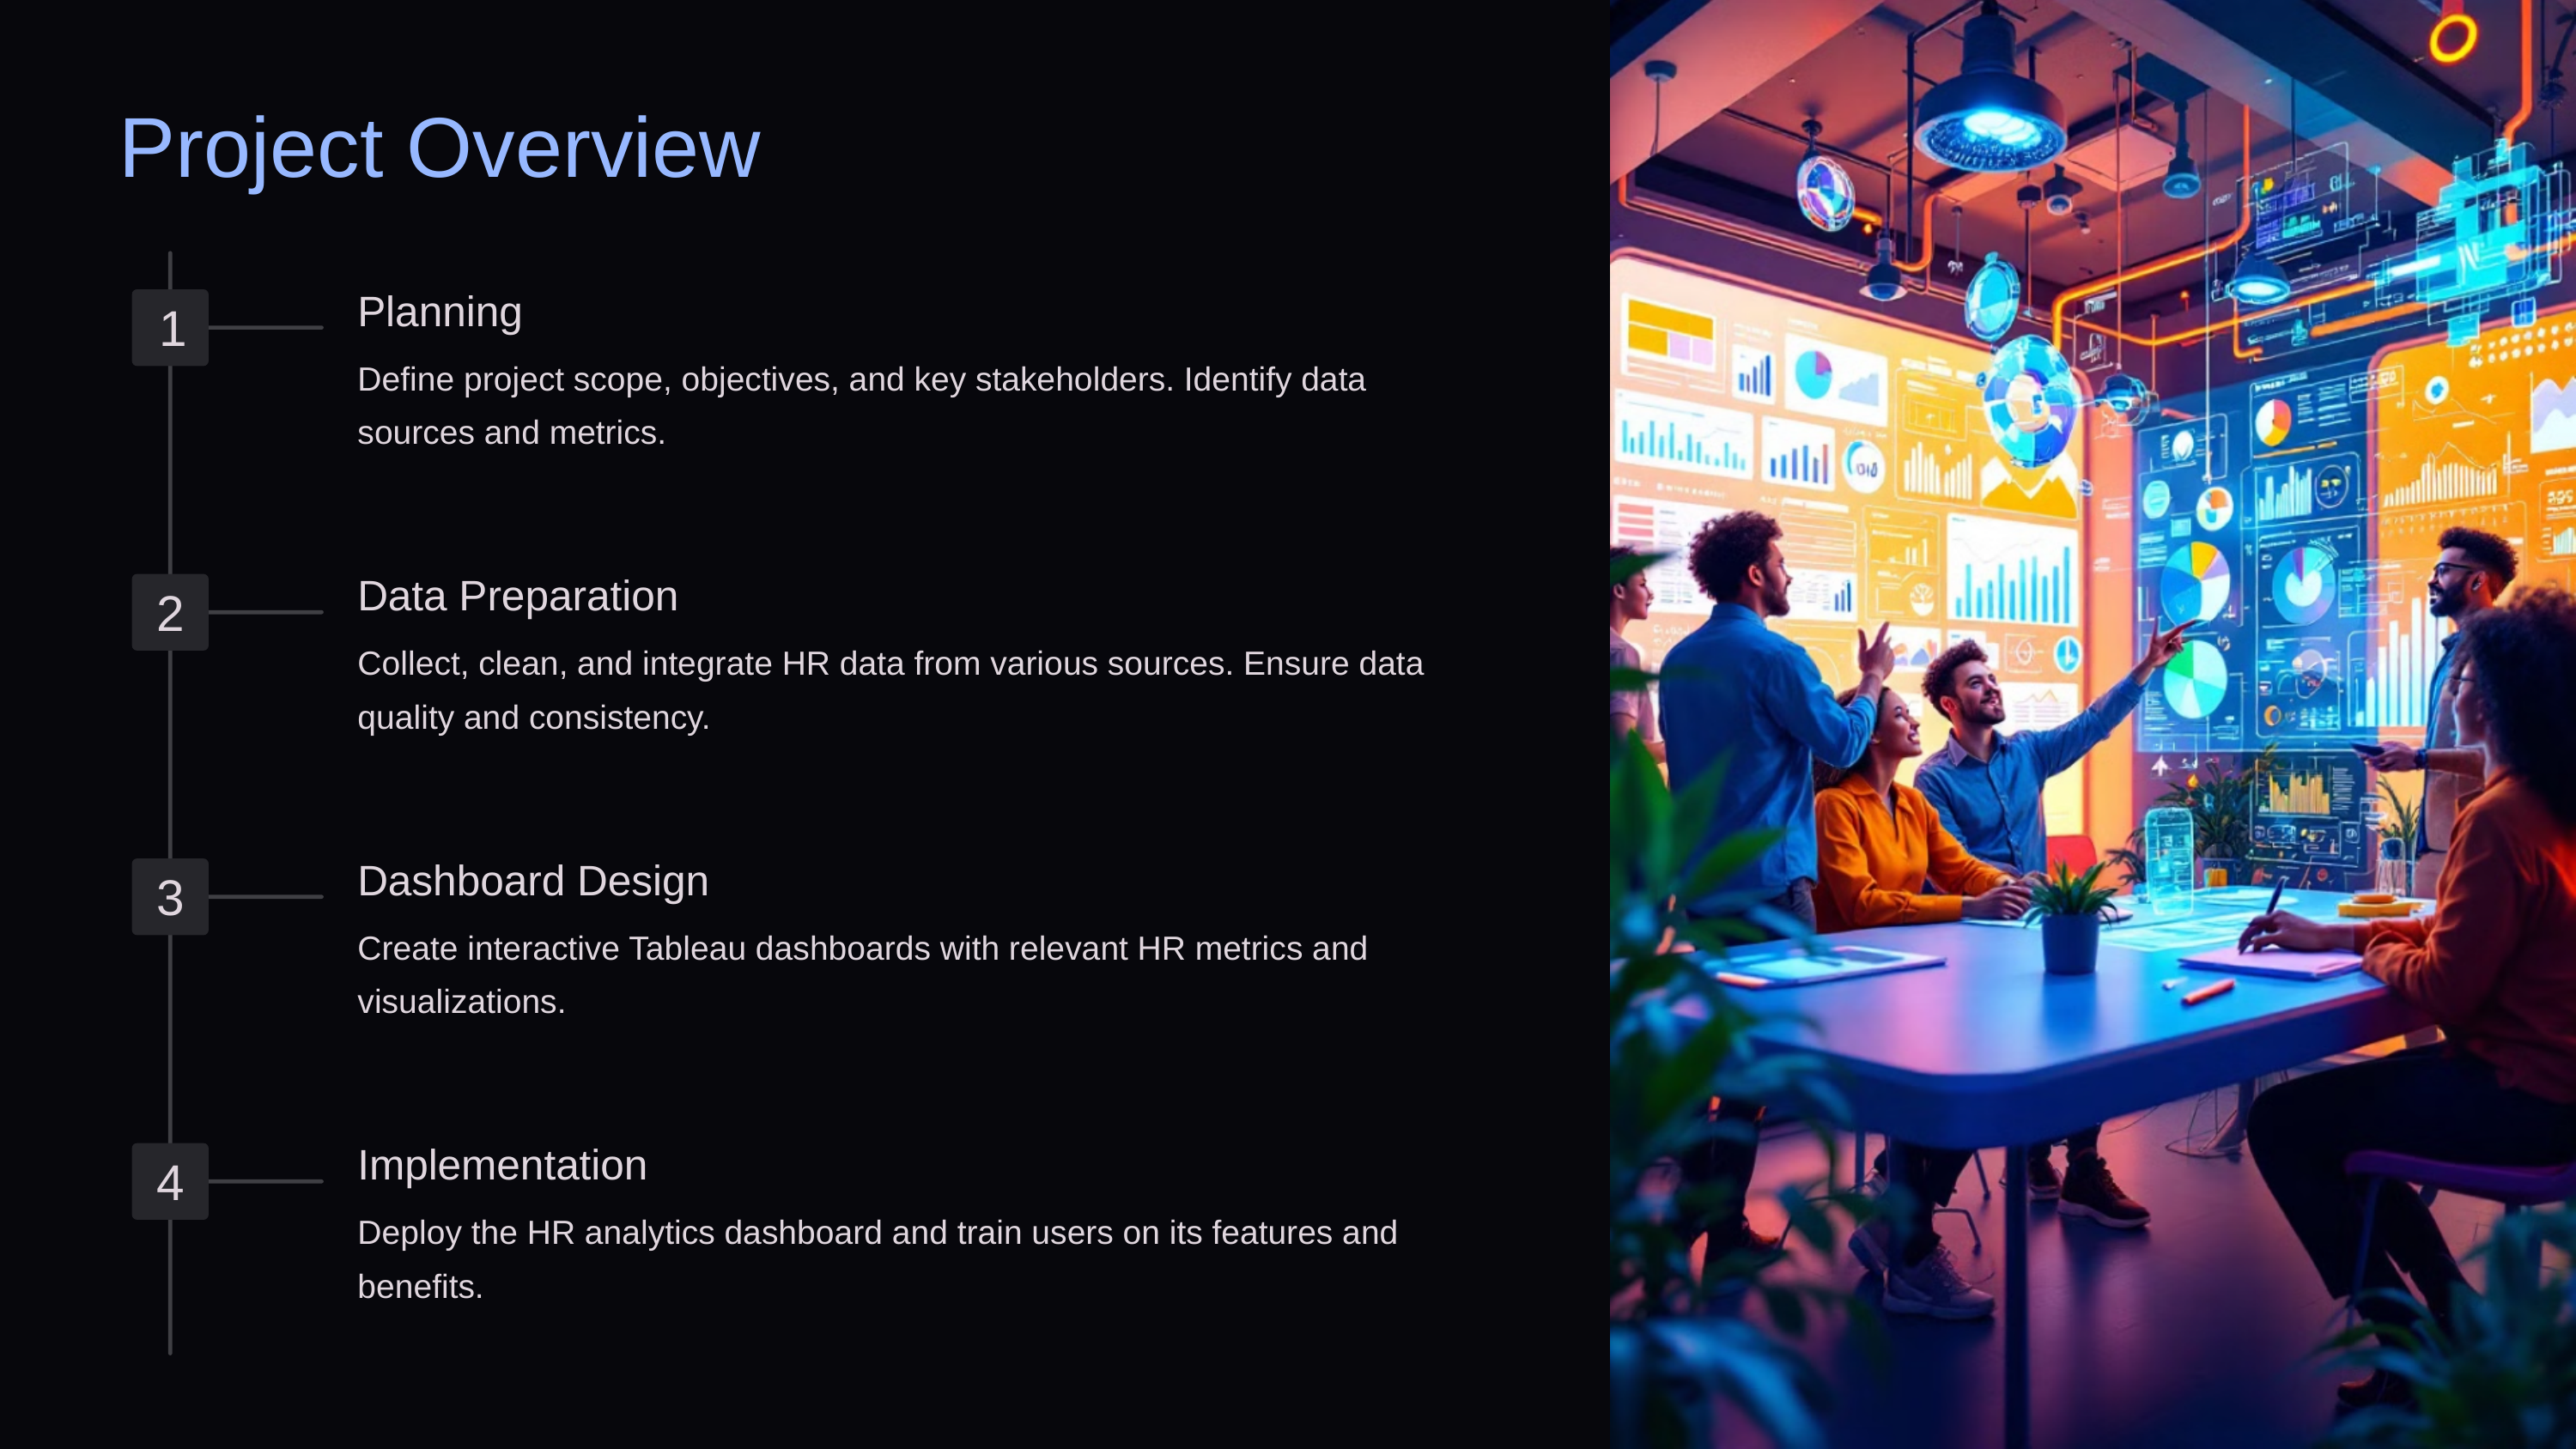

Project Overview

Planning

1

Define project scope, objectives, and key stakeholders. Identify data sources and metrics.
Data Preparation

2

Collect, clean, and integrate HR data from various sources. Ensure data quality and consistency.
Dashboard Design

3

Create interactive Tableau dashboards with relevant HR metrics and visualizations.
Implementation

4

Deploy the HR analytics dashboard and train users on its features and benefits.